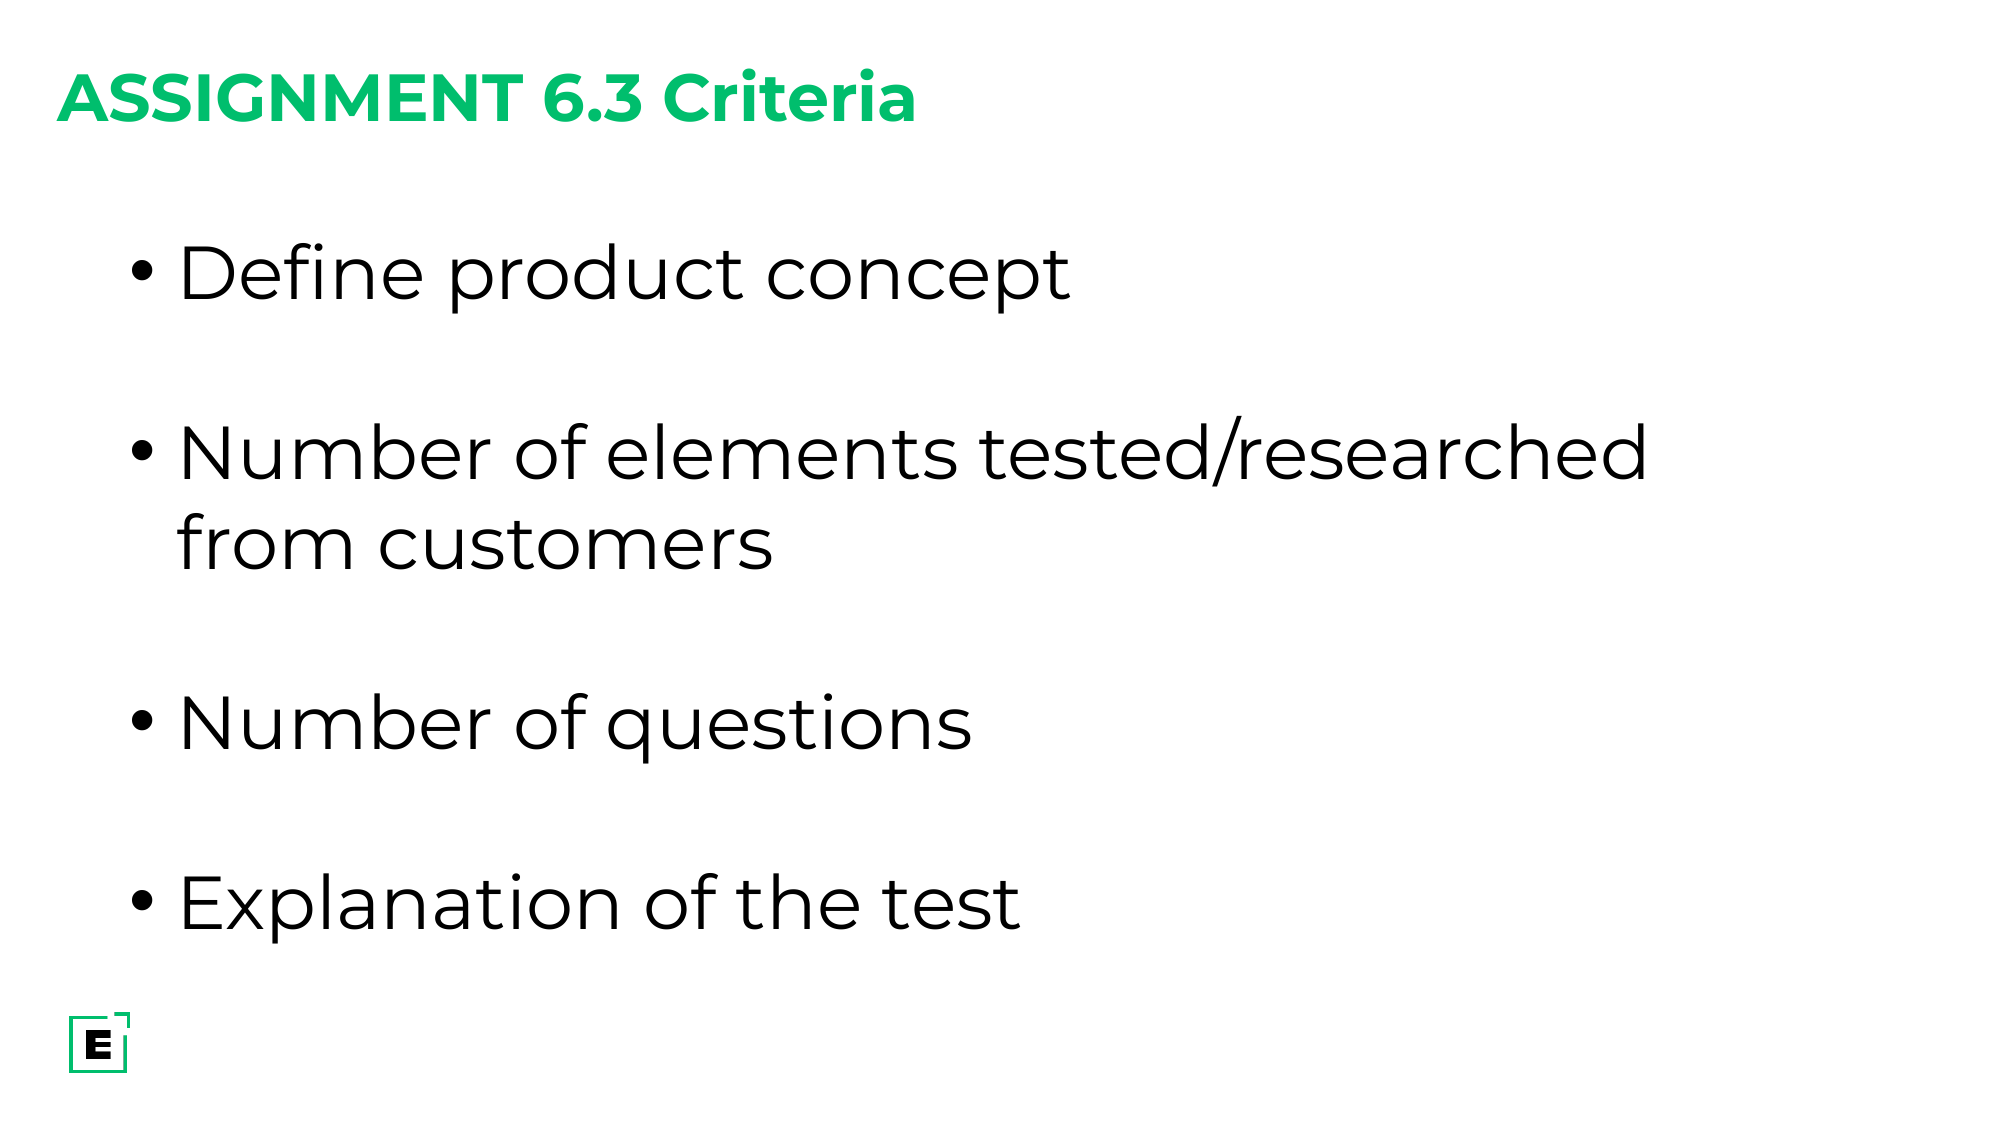

ASSIGNMENT 6.3 Criteria
Define product concept

Number of elements tested/researched from customers

Number of questions

Explanation of the test